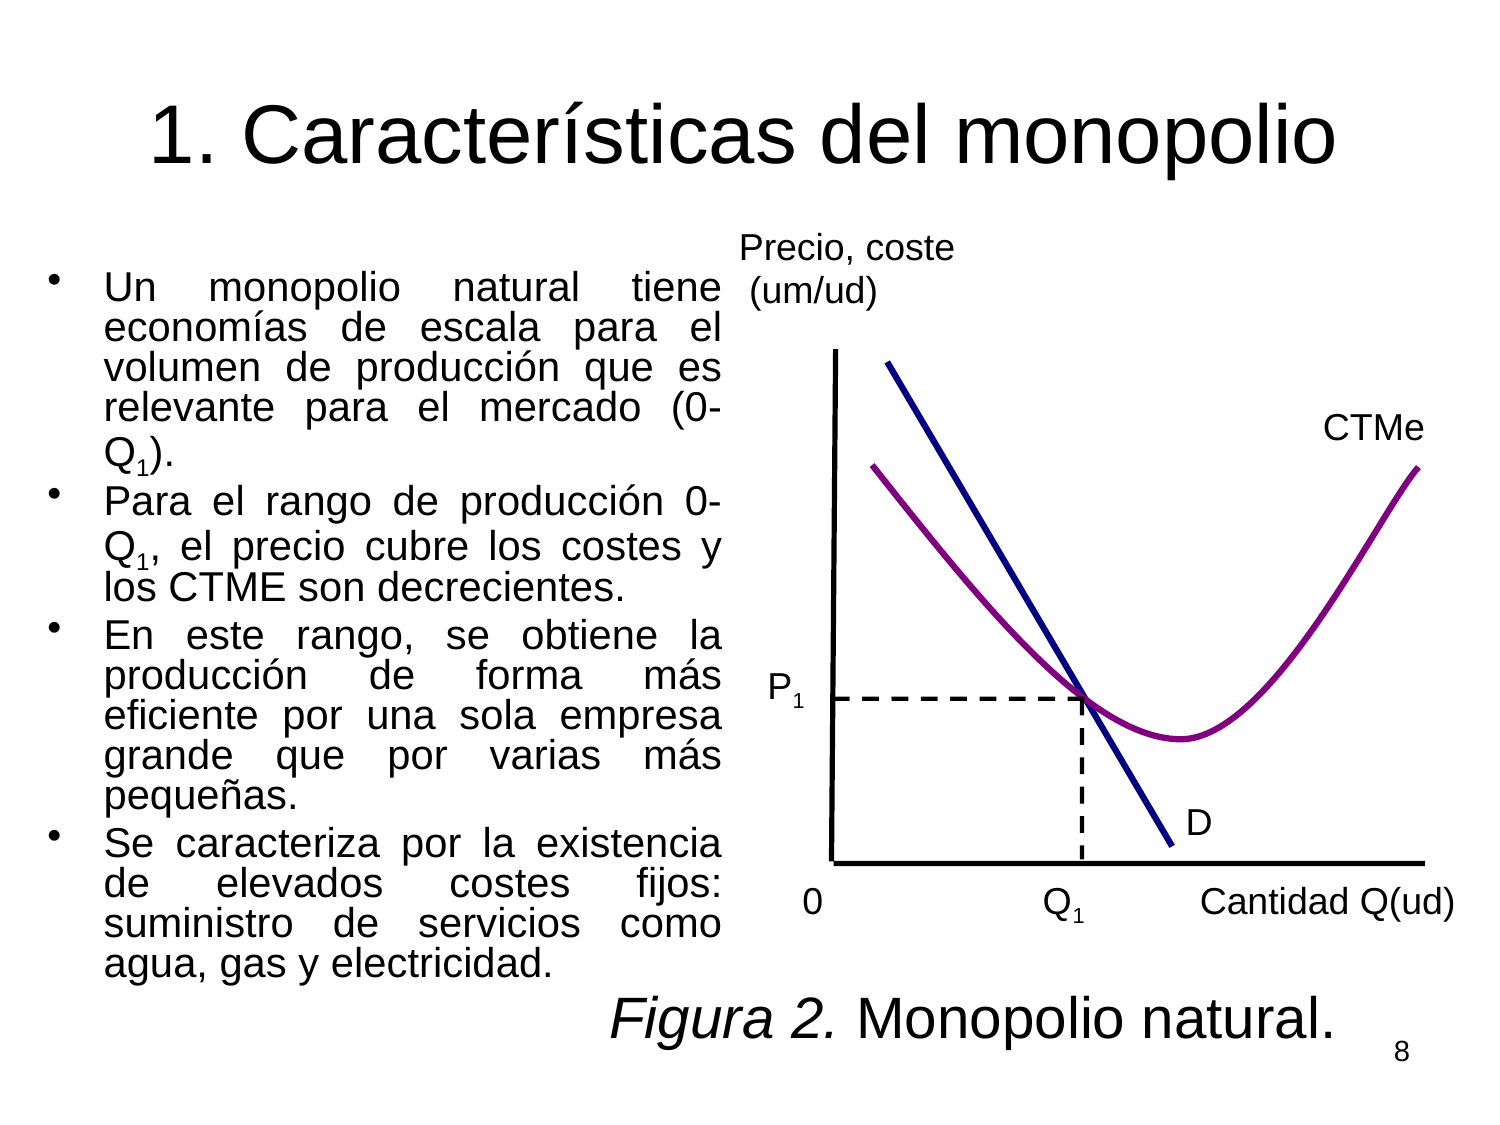

# 1. Características del monopolio
Precio, coste
 (um/ud)
Un monopolio natural tiene economías de escala para el volumen de producción que es relevante para el mercado (0-Q1).
Para el rango de producción 0-Q1, el precio cubre los costes y los CTME son decrecientes.
En este rango, se obtiene la producción de forma más eficiente por una sola empresa grande que por varias más pequeñas.
Se caracteriza por la existencia de elevados costes fijos: suministro de servicios como agua, gas y electricidad.

CTMe

       P1

D

0                     Q1           Cantidad Q(ud)
Figura 2. Monopolio natural.
8